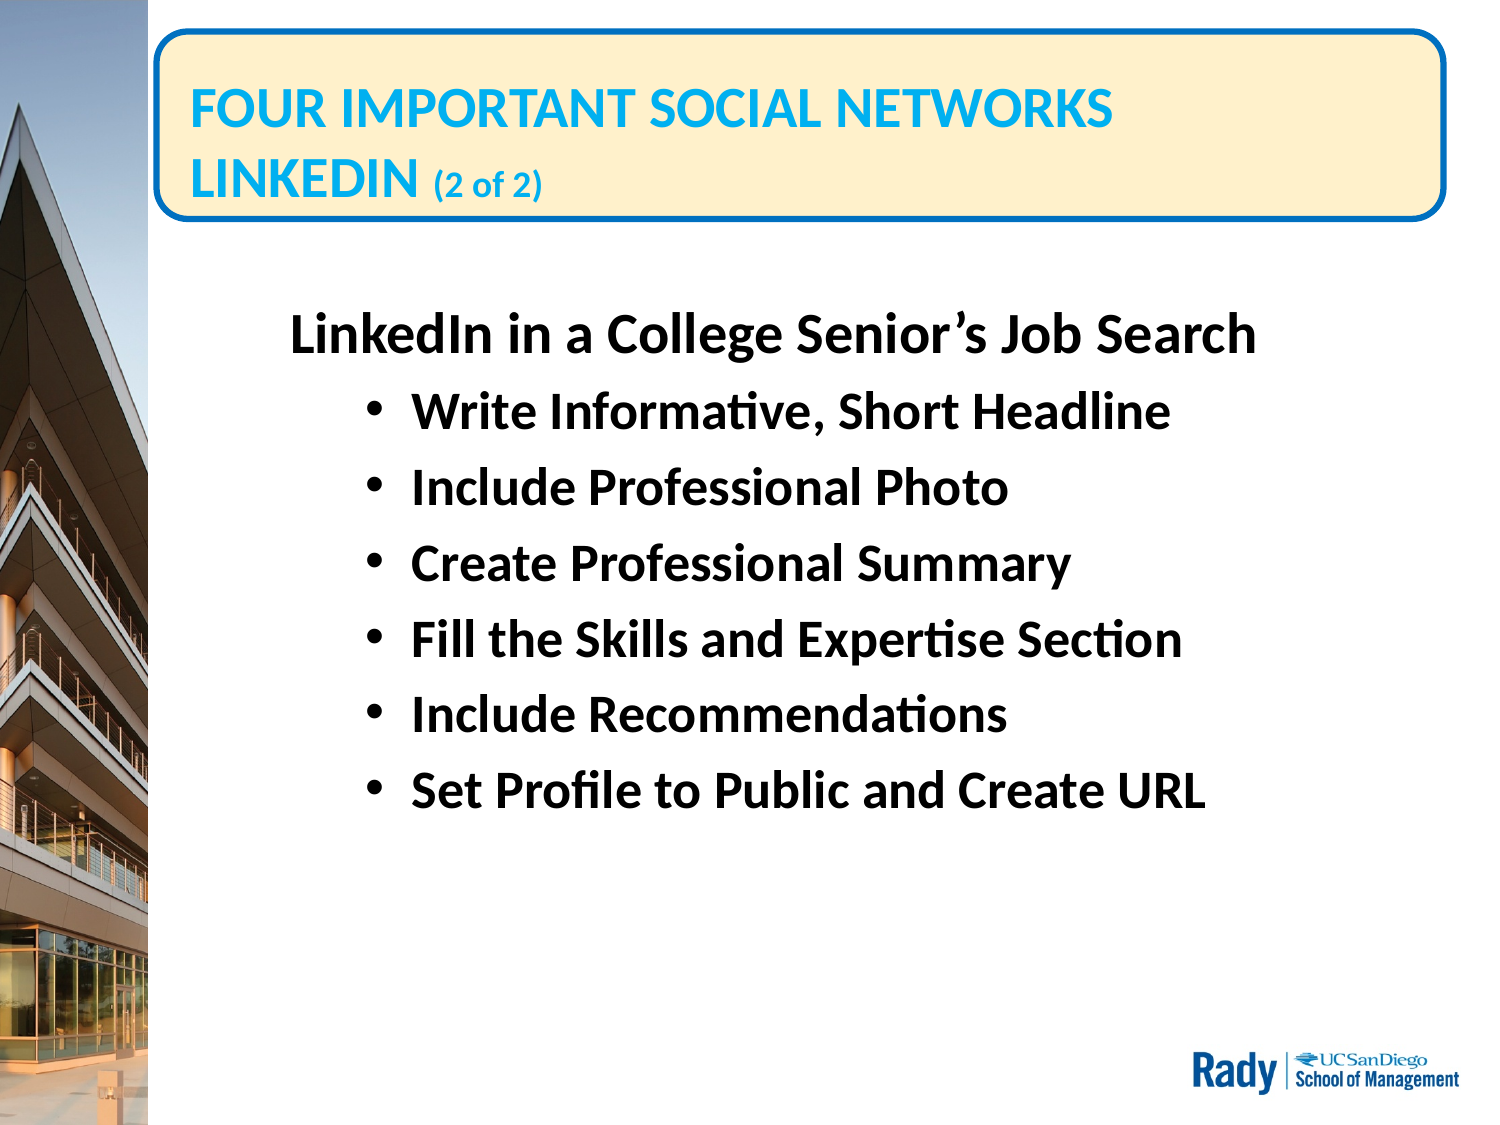

# FOUR IMPORTANT SOCIAL NETWORKS LINKEDIN (2 of 2)
LinkedIn in a College Senior’s Job Search
Write Informative, Short Headline
Include Professional Photo
Create Professional Summary
Fill the Skills and Expertise Section
Include Recommendations
Set Profile to Public and Create URL